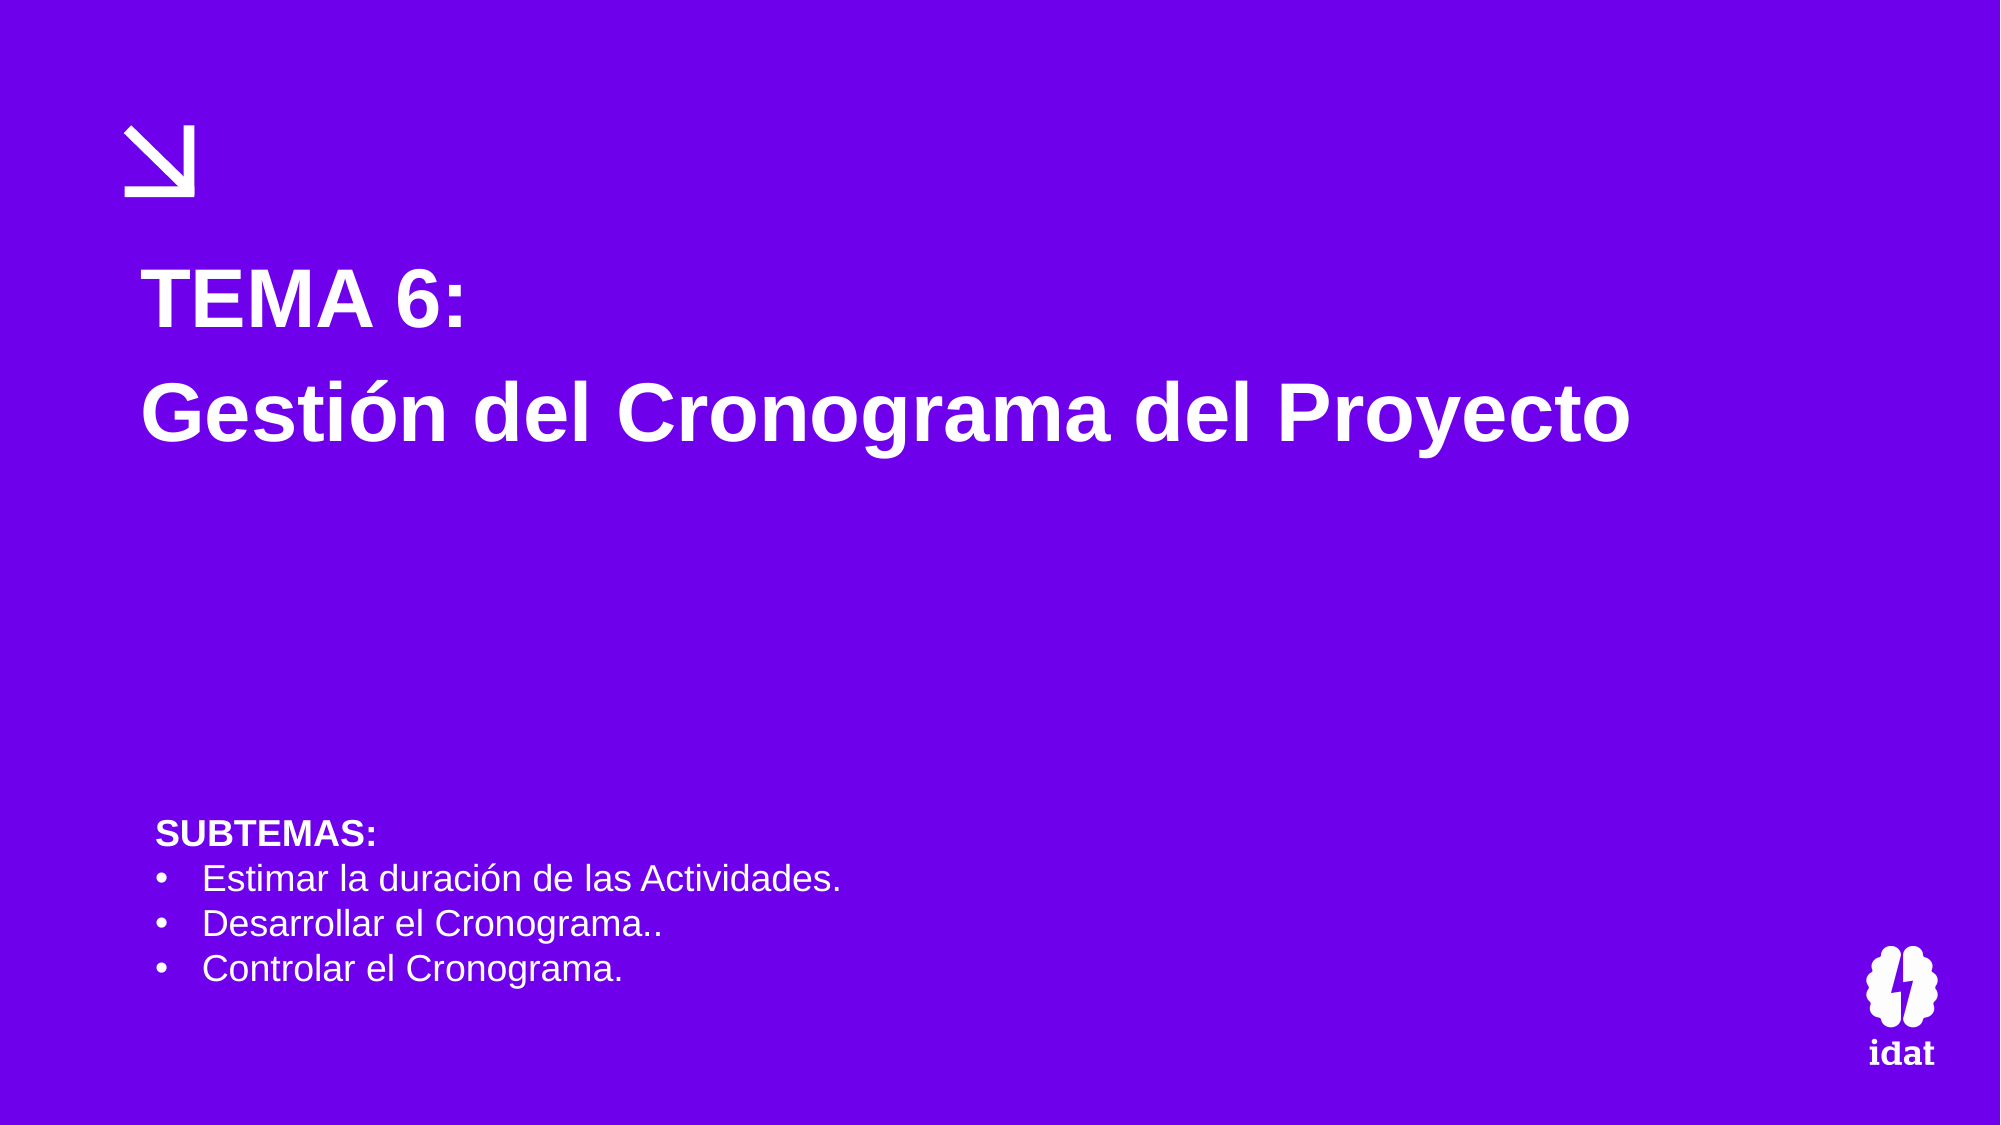

TEMA 6:
Gestión del Cronograma del Proyecto

SUBTEMAS:
Estimar la duración de las Actividades.
Desarrollar el Cronograma..
Controlar el Cronograma.